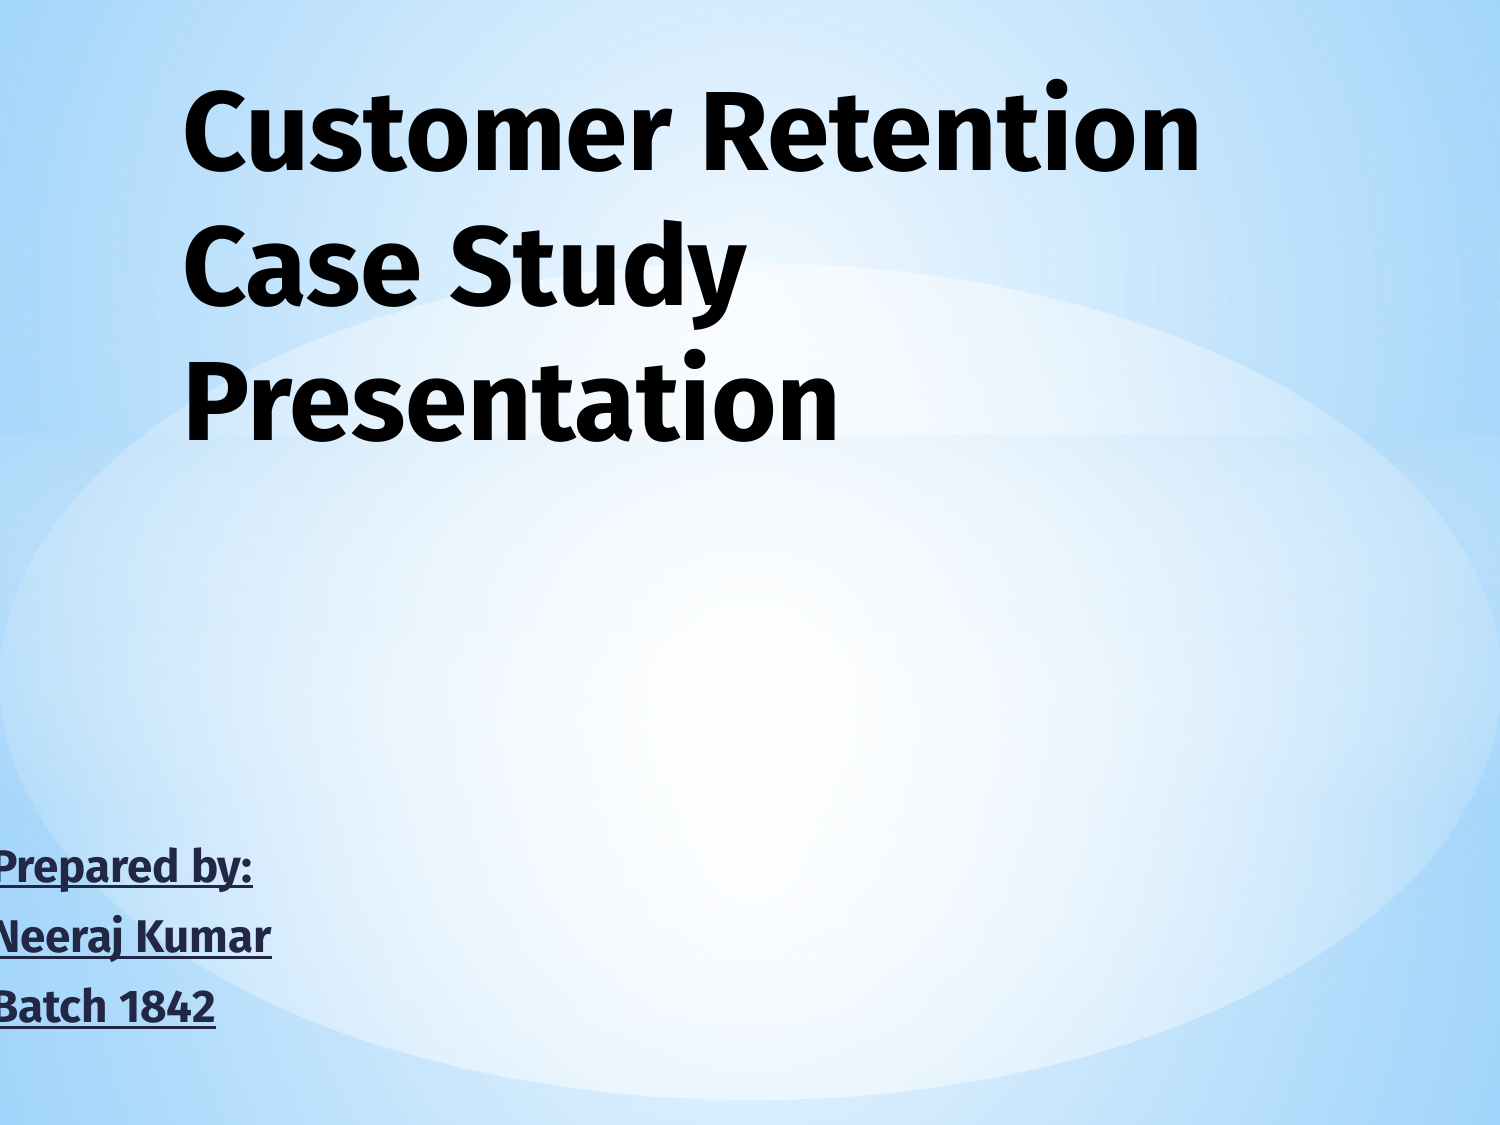

# Customer Retention Case Study Presentation
Prepared by:
Neeraj Kumar
Batch 1842